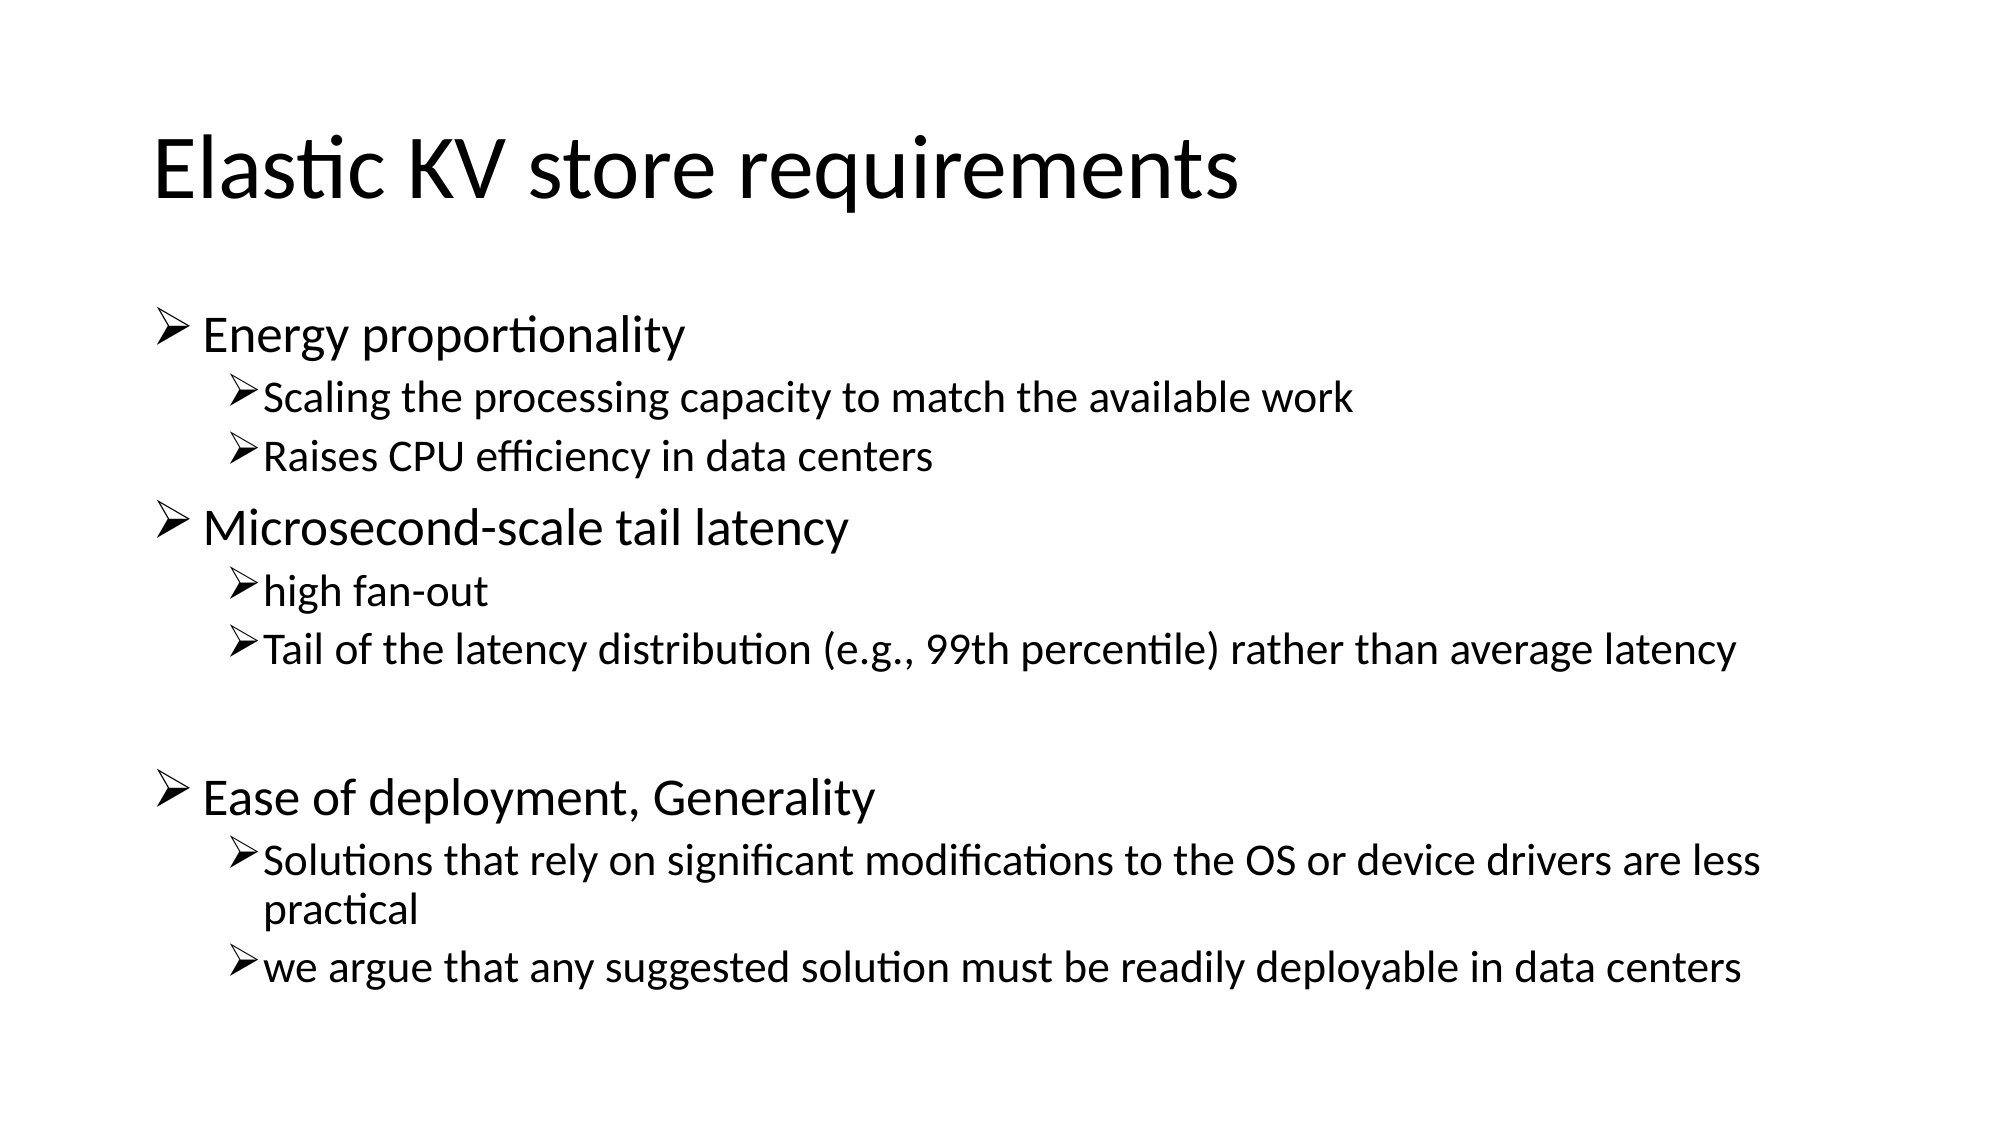

# Elastic KV store requirements
 Energy proportionality
Scaling the processing capacity to match the available work
Raises CPU efficiency in data centers
 Microsecond-scale tail latency
high fan-out
Tail of the latency distribution (e.g., 99th percentile) rather than average latency

 Ease of deployment, Generality
Solutions that rely on significant modifications to the OS or device drivers are less practical
we argue that any suggested solution must be readily deployable in data centers